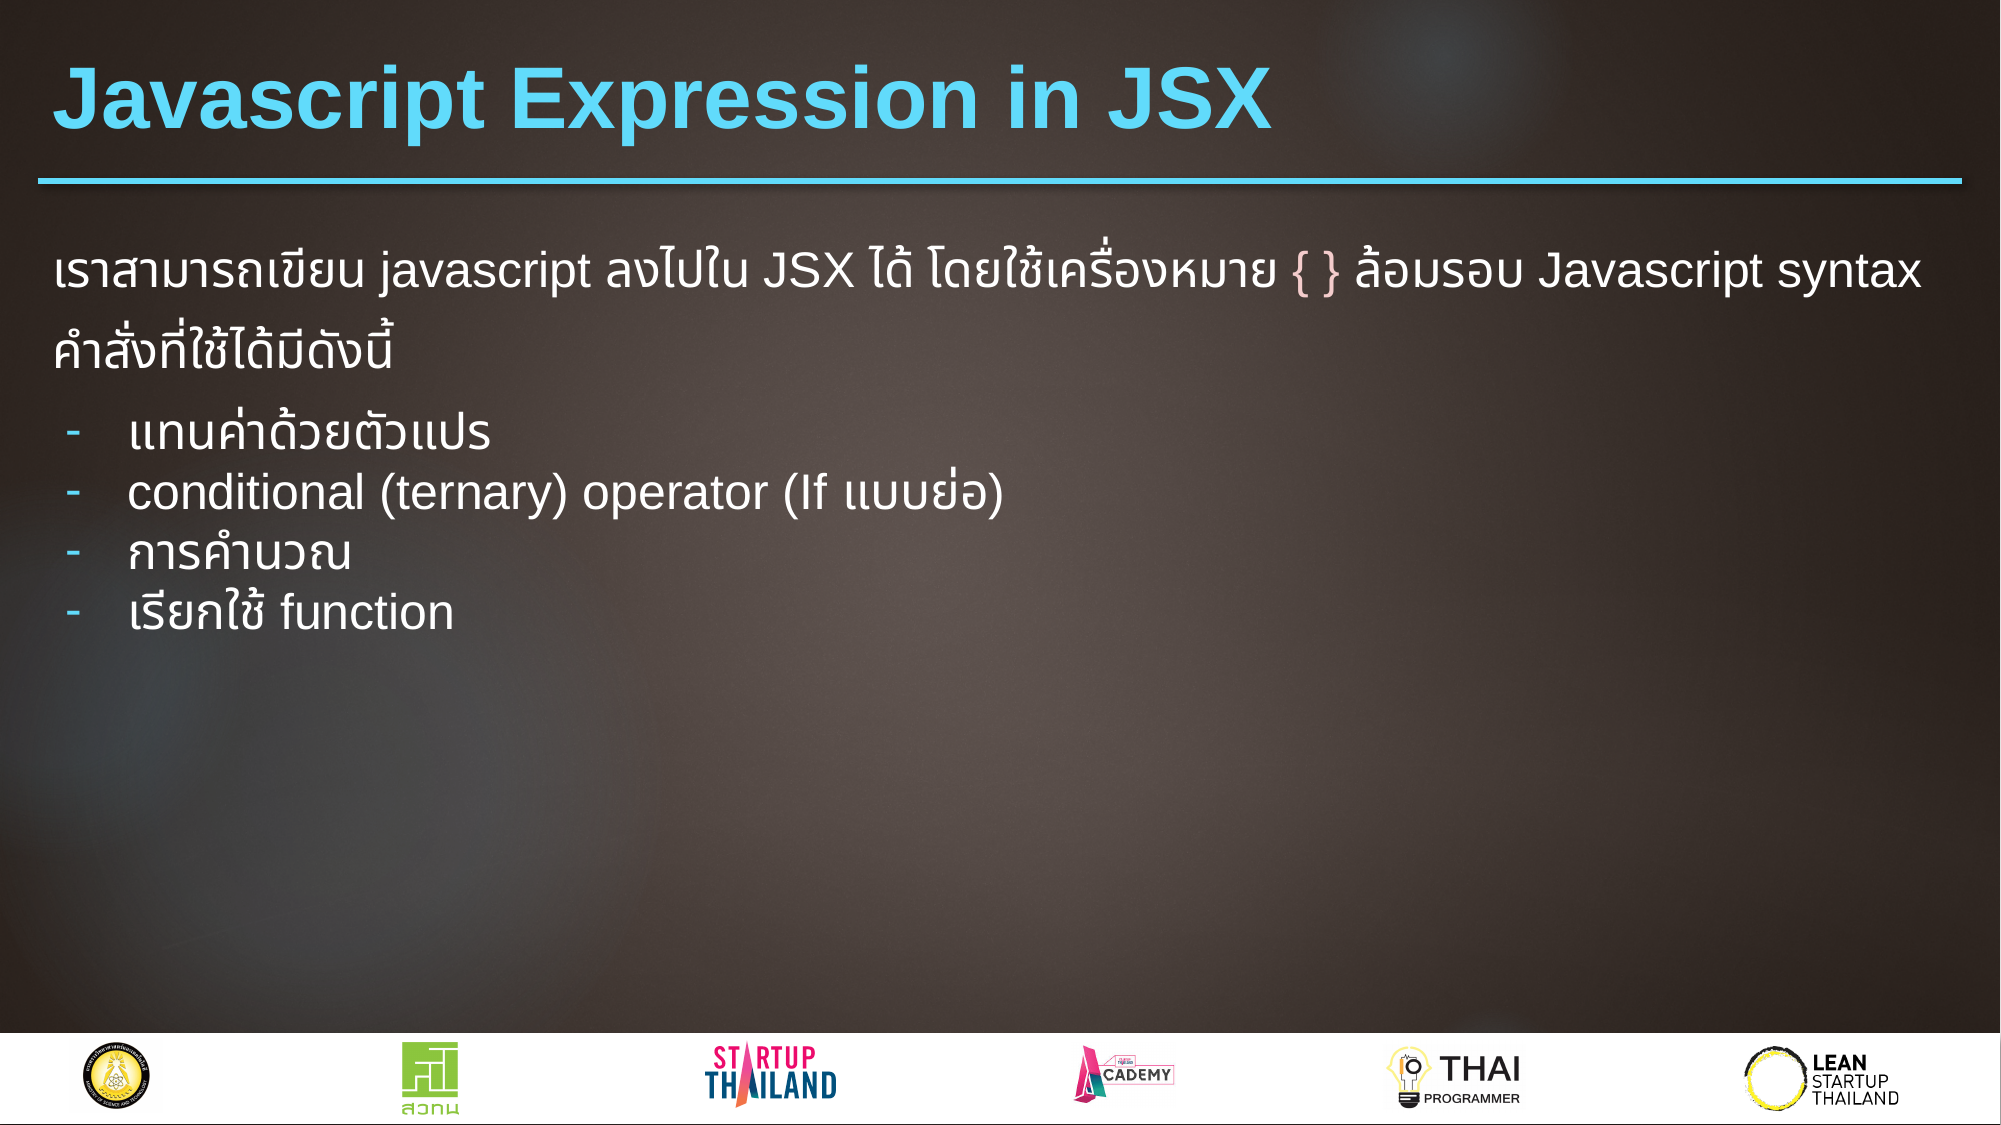

# Javascript Expression in JSX
เราสามารถเขียน javascript ลงไปใน JSX ได้ โดยใช้เครื่องหมาย { } ล้อมรอบ Javascript syntax
คำสั่งที่ใช้ได้มีดังนี้
แทนค่าด้วยตัวแปร
conditional (ternary) operator (If แบบย่อ)
การคำนวณ
เรียกใช้ function